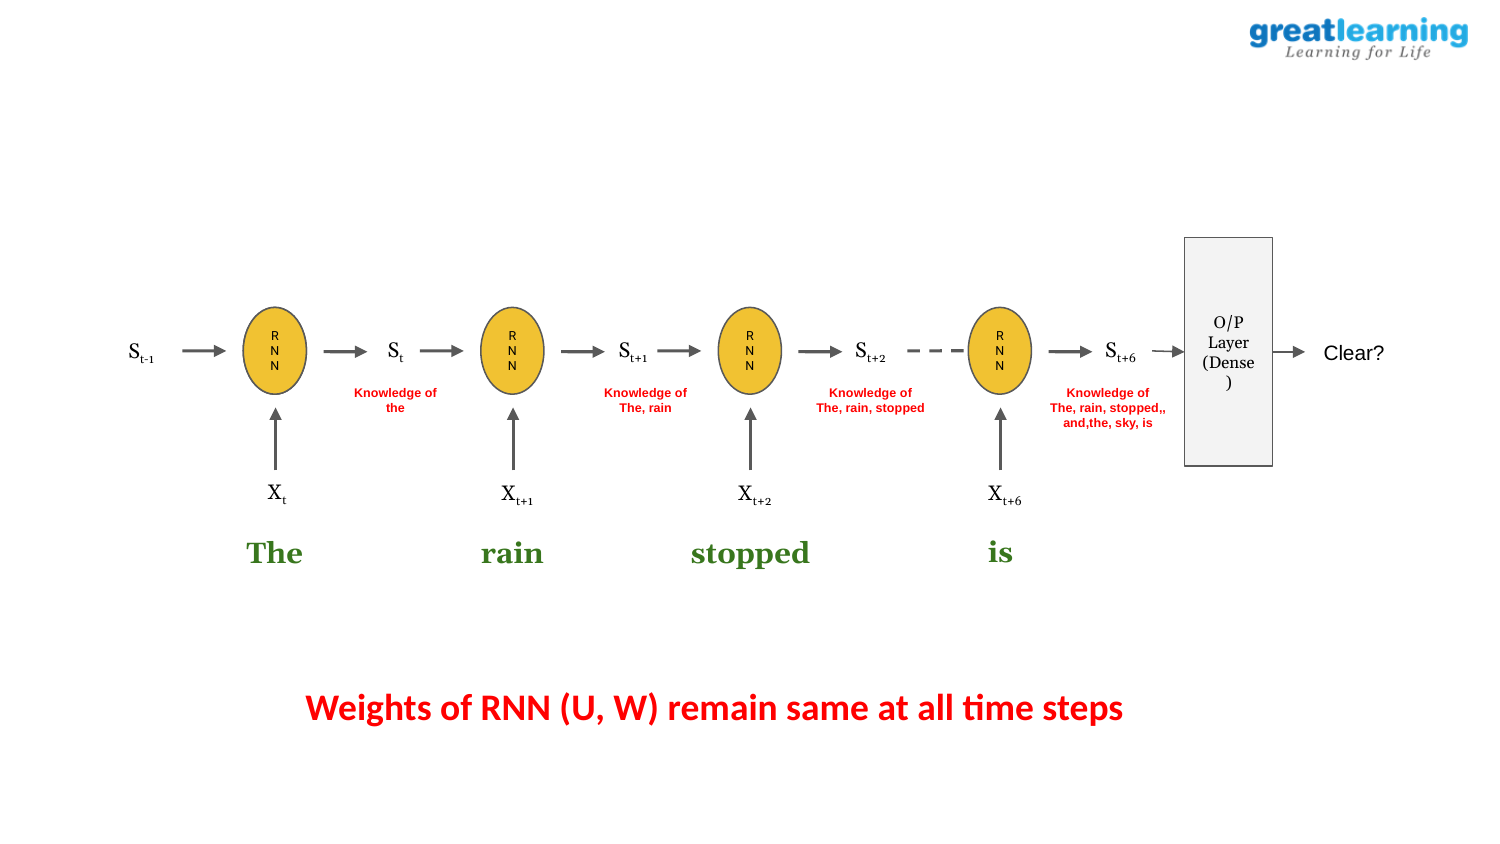

O/P Layer
(Dense)

RNN
RNN
RNN
RNN
Clear?
St-1
St
St+1
St+2
St+6
Knowledge of
the
Knowledge of
The, rain
Knowledge of
The, rain, stopped
Knowledge of
The, rain, stopped,, and,the, sky, is
Xt
Xt+1
Xt+2
Xt+6
is
The
rain
stopped
Weights of RNN (U, W) remain same at all time steps